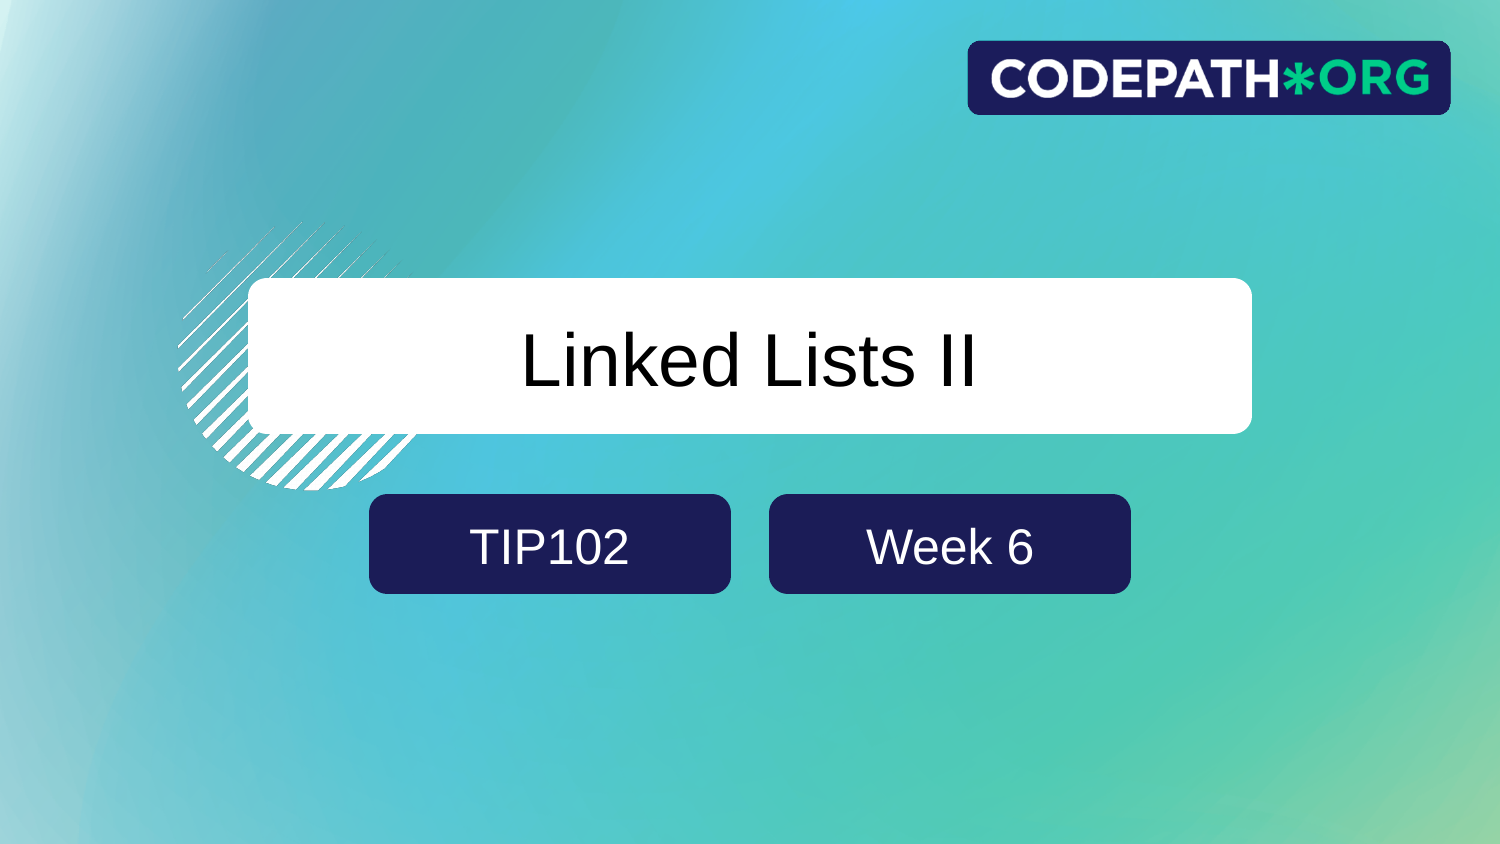

# Linked Lists II
TIP102
Week 6